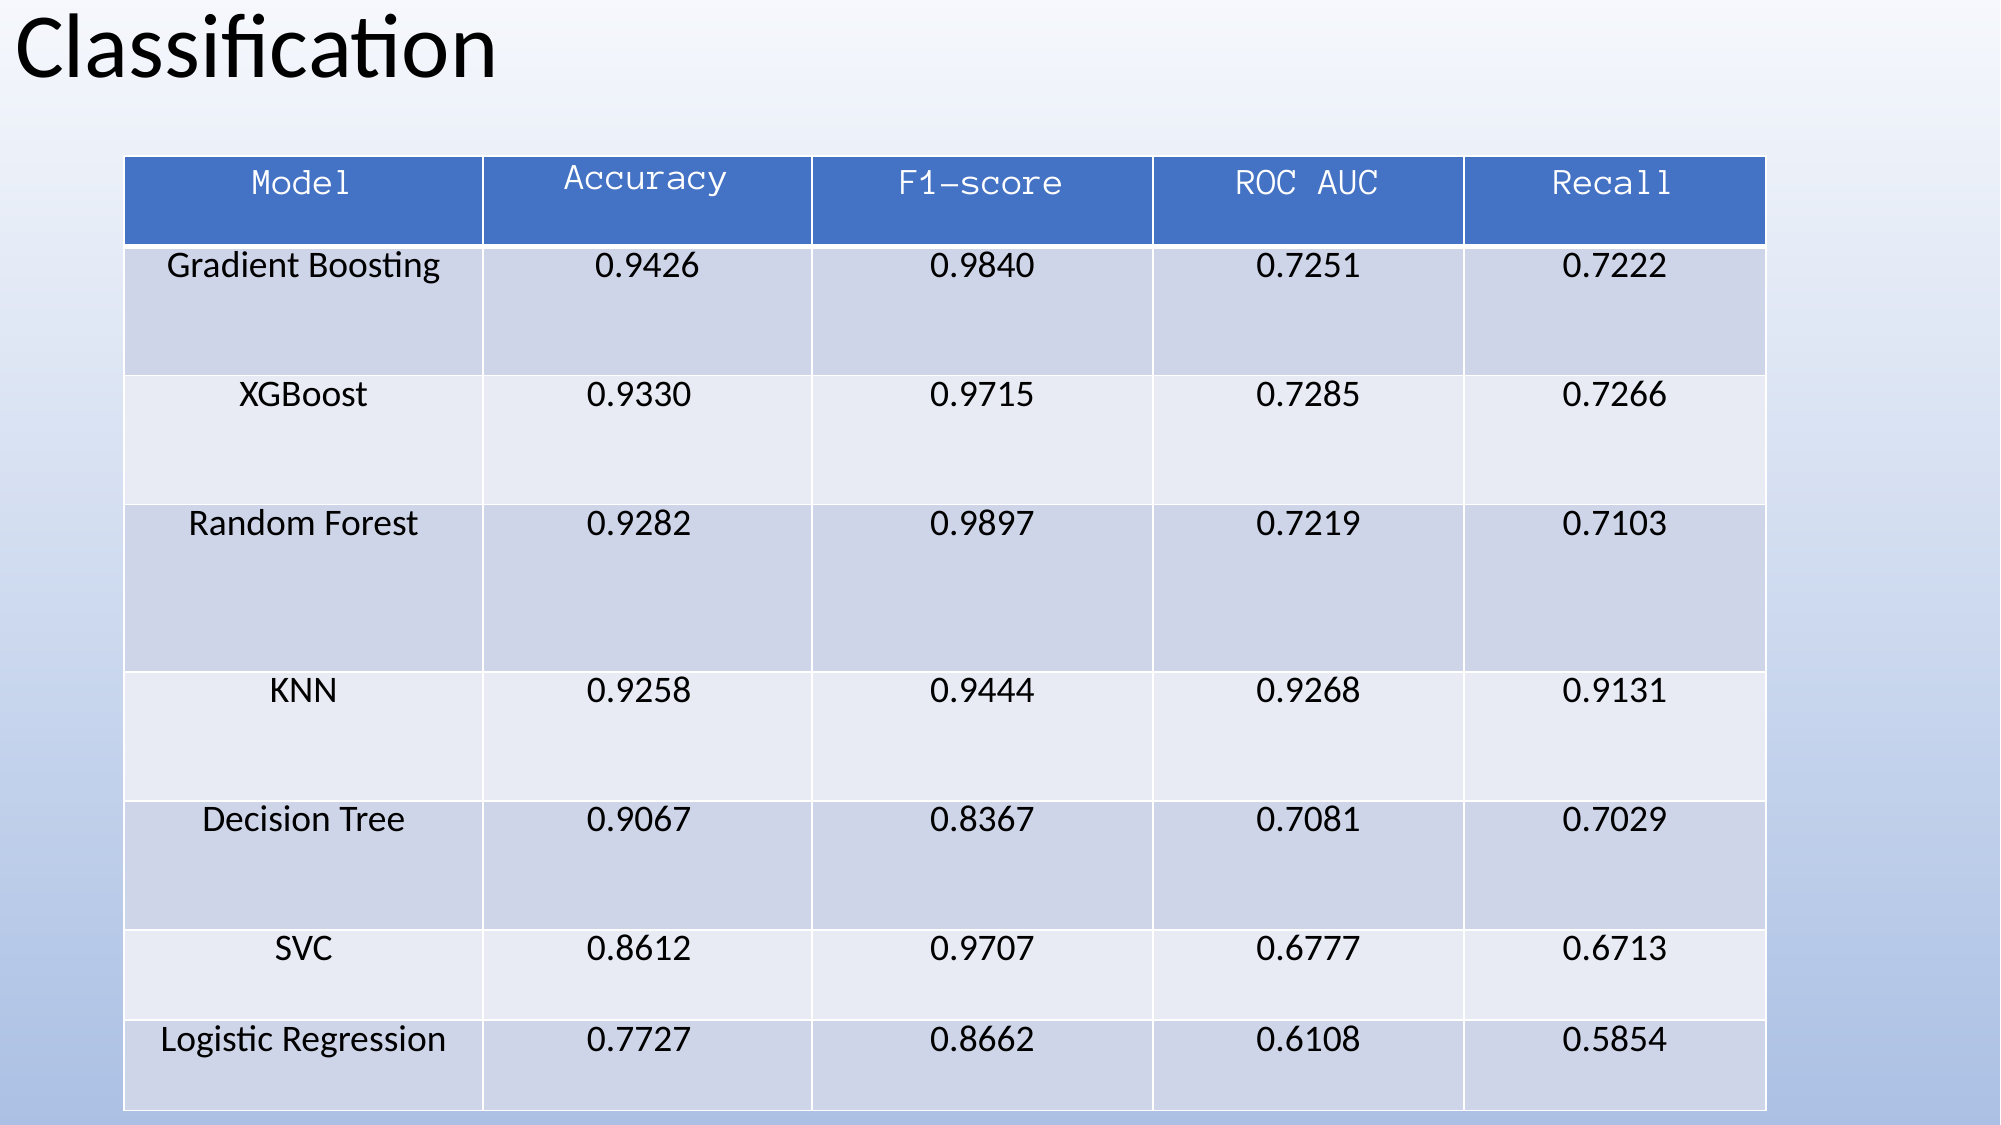

# Classification
| Model | Accuracy | F1-score | ROC AUC | Recall |
| --- | --- | --- | --- | --- |
| Gradient Boosting | 0.9426 | 0.9840 | 0.7251 | 0.7222 |
| XGBoost | 0.9330 | 0.9715 | 0.7285 | 0.7266 |
| Random Forest | 0.9282 | 0.9897 | 0.7219 | 0.7103 |
| KNN | 0.9258 | 0.9444 | 0.9268 | 0.9131 |
| Decision Tree | 0.9067 | 0.8367 | 0.7081 | 0.7029 |
| SVC | 0.8612 | 0.9707 | 0.6777 | 0.6713 |
| Logistic Regression | 0.7727 | 0.8662 | 0.6108 | 0.5854 |